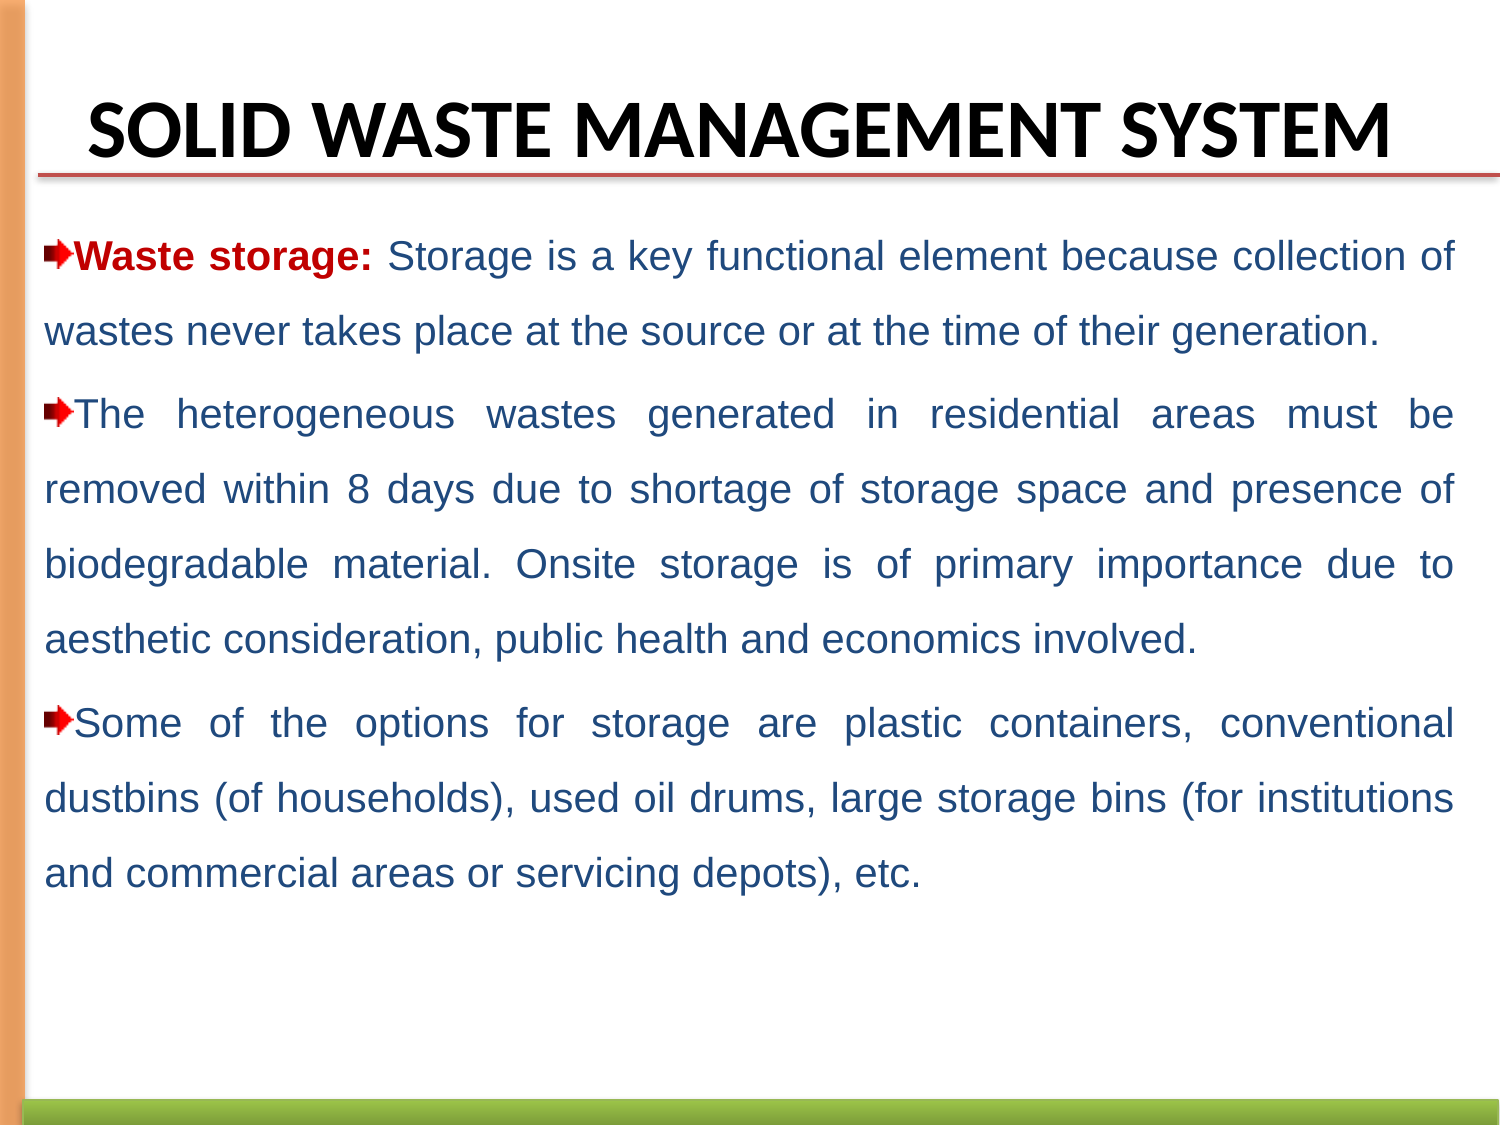

# SOLID WASTE MANAGEMENT SYSTEM
Waste storage: Storage is a key functional element because collection of wastes never takes place at the source or at the time of their generation.
The heterogeneous wastes generated in residential areas must be removed within 8 days due to shortage of storage space and presence of biodegradable material. Onsite storage is of primary importance due to aesthetic consideration, public health and economics involved.
Some of the options for storage are plastic containers, conventional dustbins (of households), used oil drums, large storage bins (for institutions and commercial areas or servicing depots), etc.